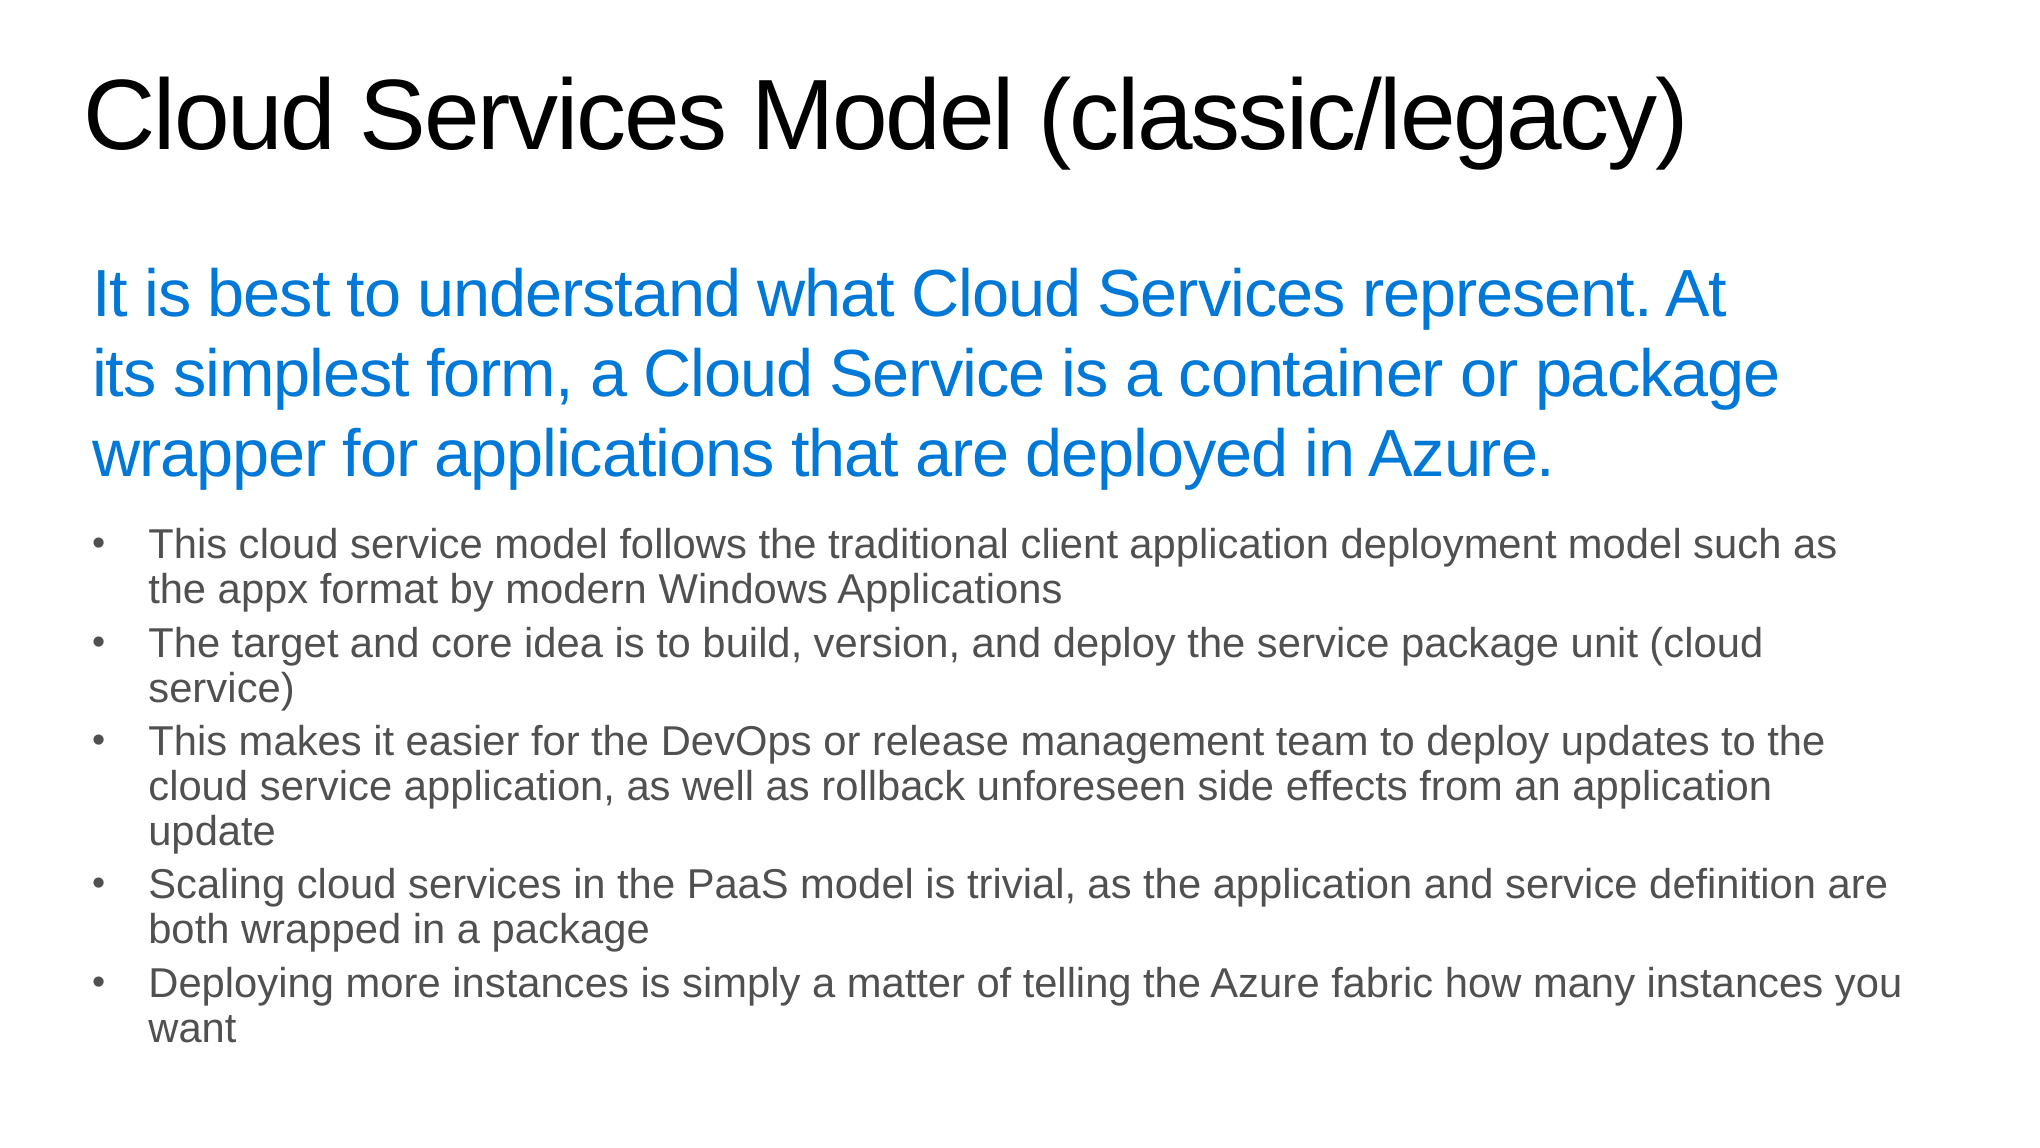

# Cloud Services Model (classic/legacy)
It is best to understand what Cloud Services represent. At
its simplest form, a Cloud Service is a container or package wrapper for applications that are deployed in Azure.
This cloud service model follows the traditional client application deployment model such as the appx format by modern Windows Applications
The target and core idea is to build, version, and deploy the service package unit (cloud service)
This makes it easier for the DevOps or release management team to deploy updates to the cloud service application, as well as rollback unforeseen side effects from an application update
Scaling cloud services in the PaaS model is trivial, as the application and service definition are both wrapped in a package
Deploying more instances is simply a matter of telling the Azure fabric how many instances you want